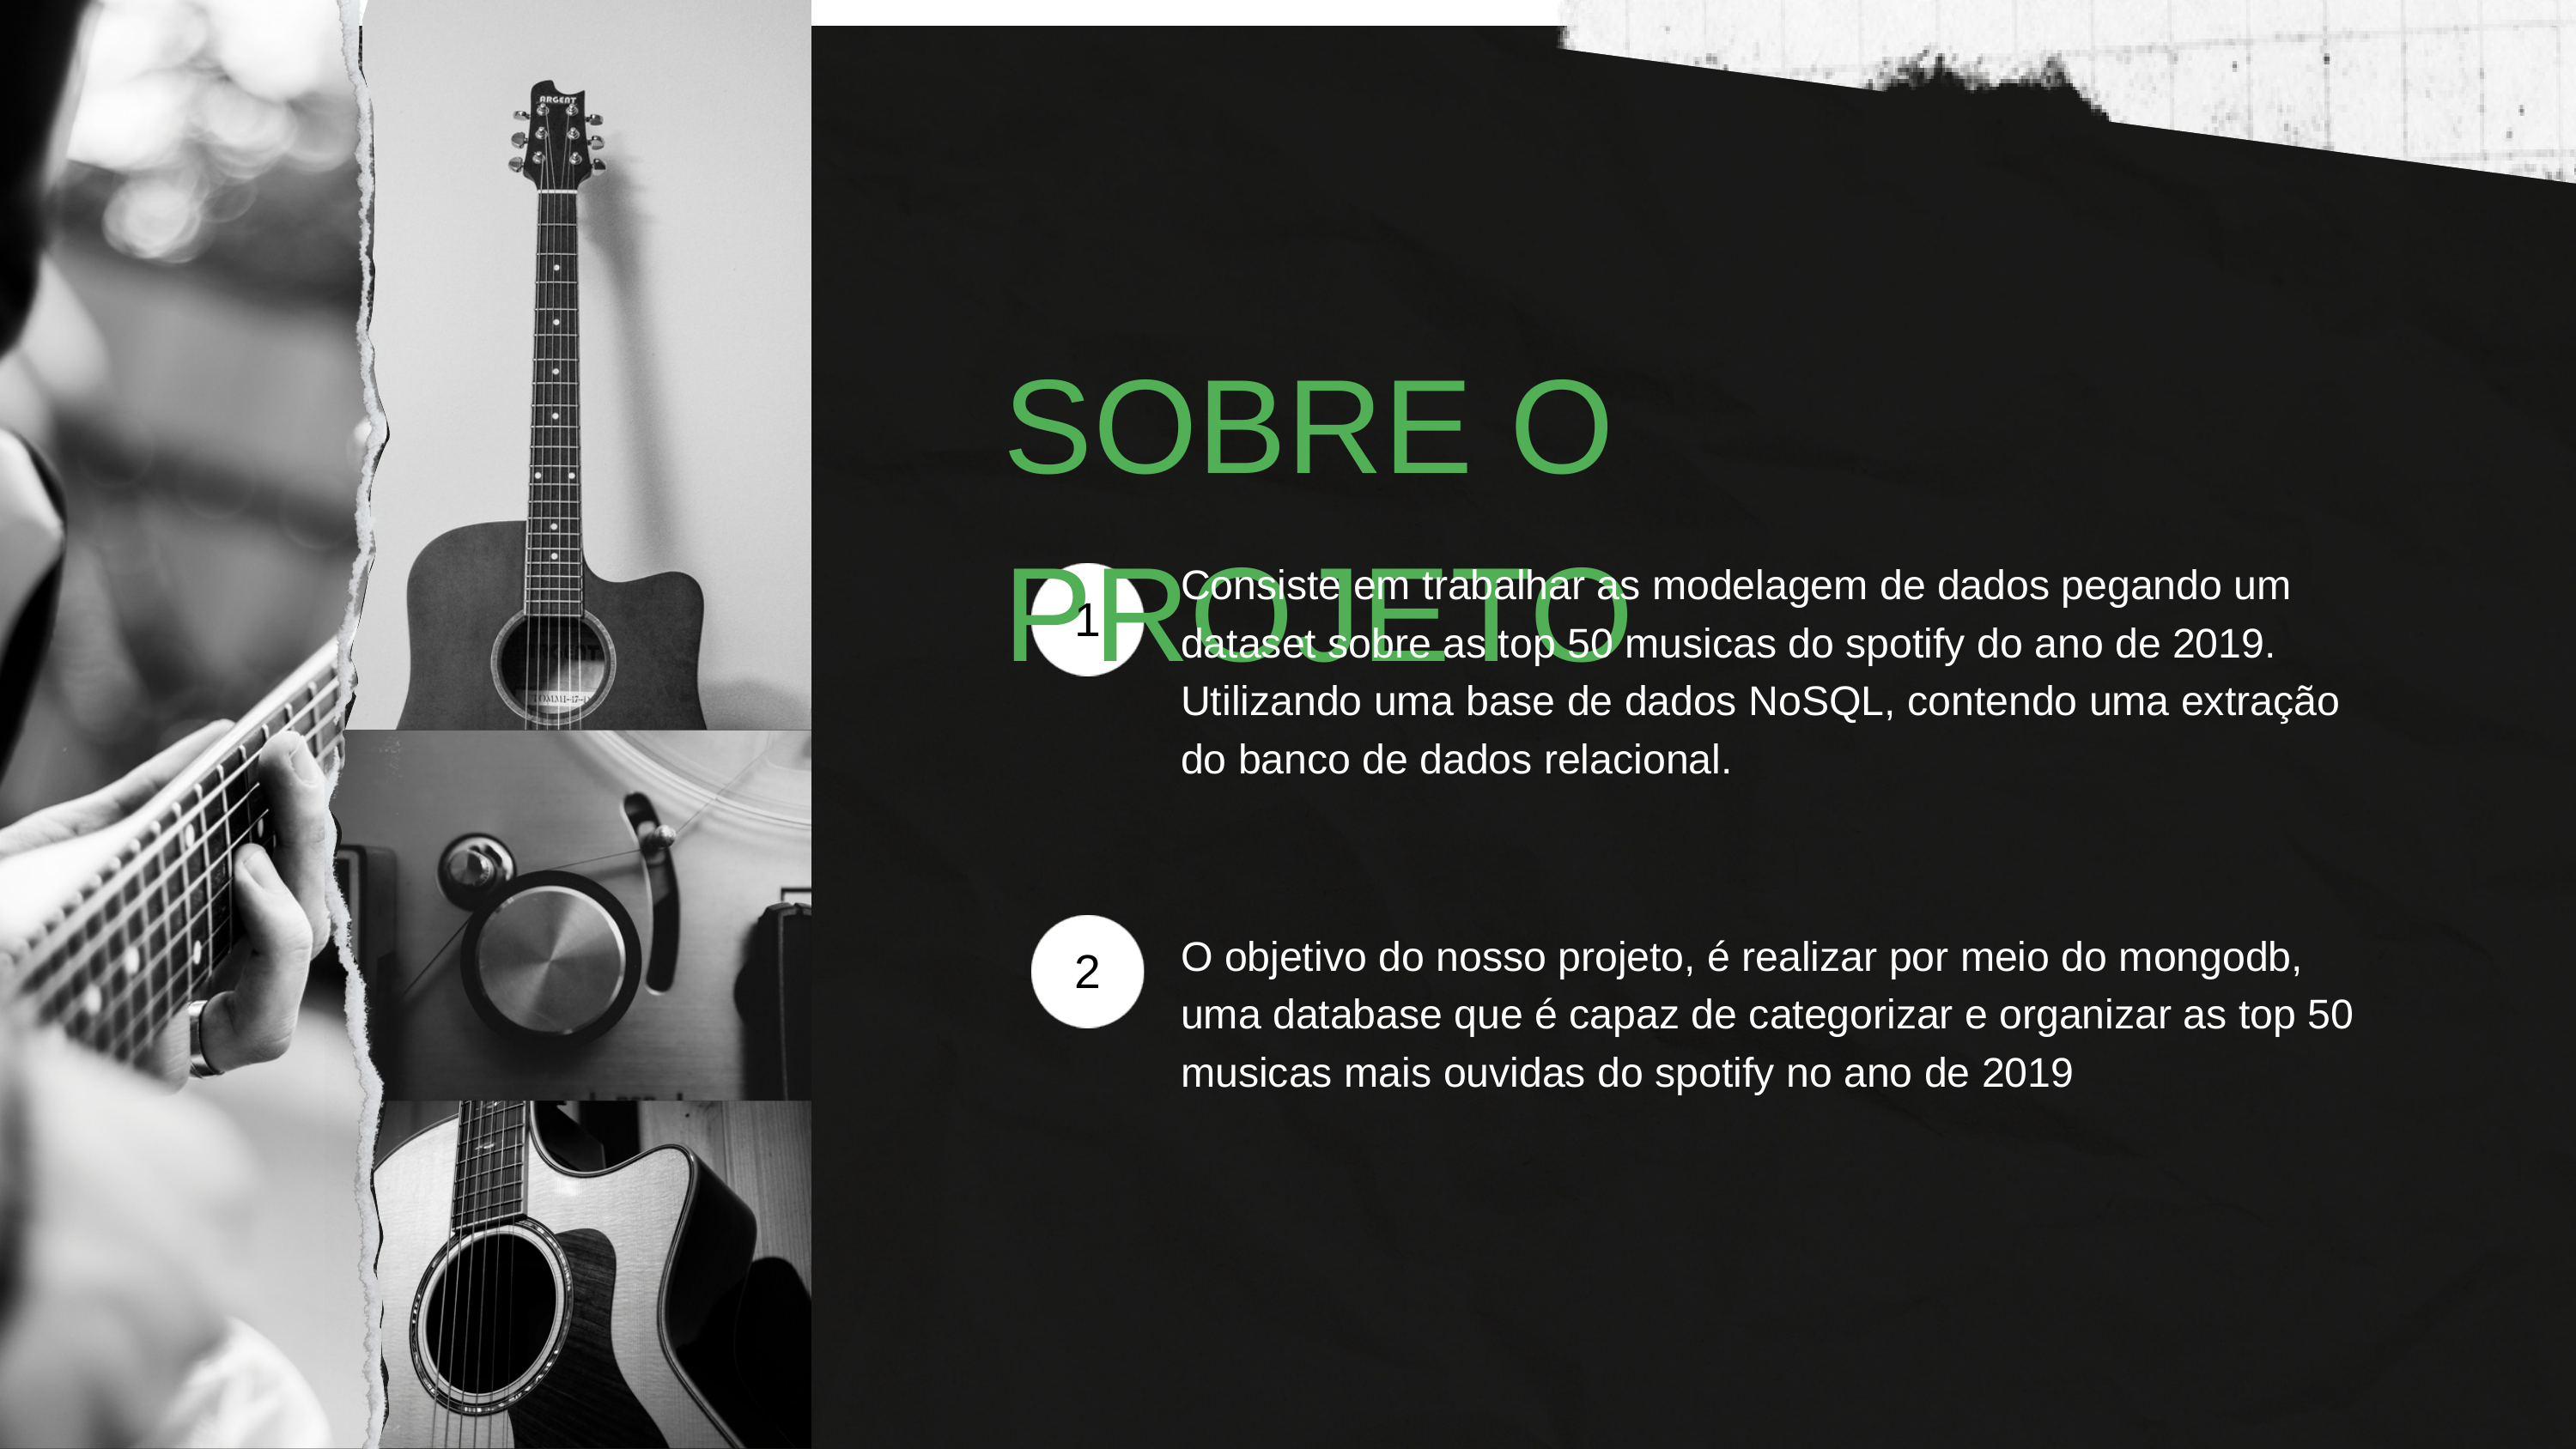

SOBRE O PROJETO
Consiste em trabalhar as modelagem de dados pegando um dataset sobre as top 50 musicas do spotify do ano de 2019. Utilizando uma base de dados NoSQL, contendo uma extração do banco de dados relacional.

1

O objetivo do nosso projeto, é realizar por meio do mongodb, uma database que é capaz de categorizar e organizar as top 50 musicas mais ouvidas do spotify no ano de 2019
2